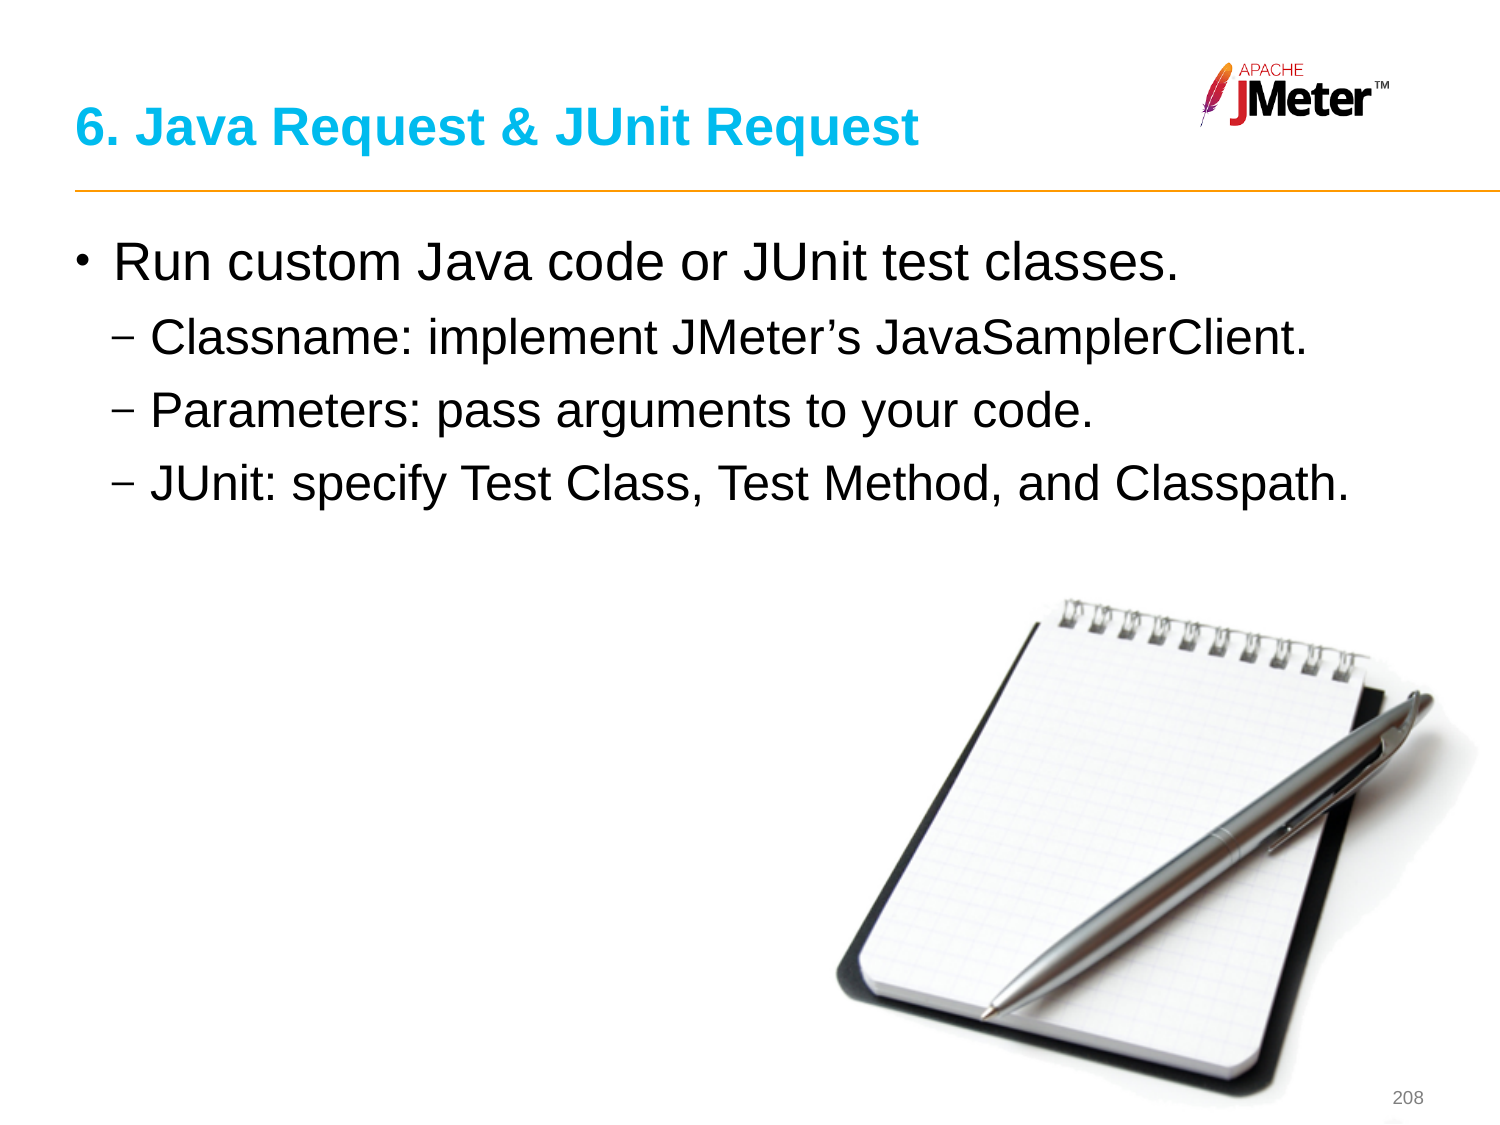

# 6. Java Request & JUnit Request
Run custom Java code or JUnit test classes.
Classname: implement JMeter’s JavaSamplerClient.
Parameters: pass arguments to your code.
JUnit: specify Test Class, Test Method, and Classpath.